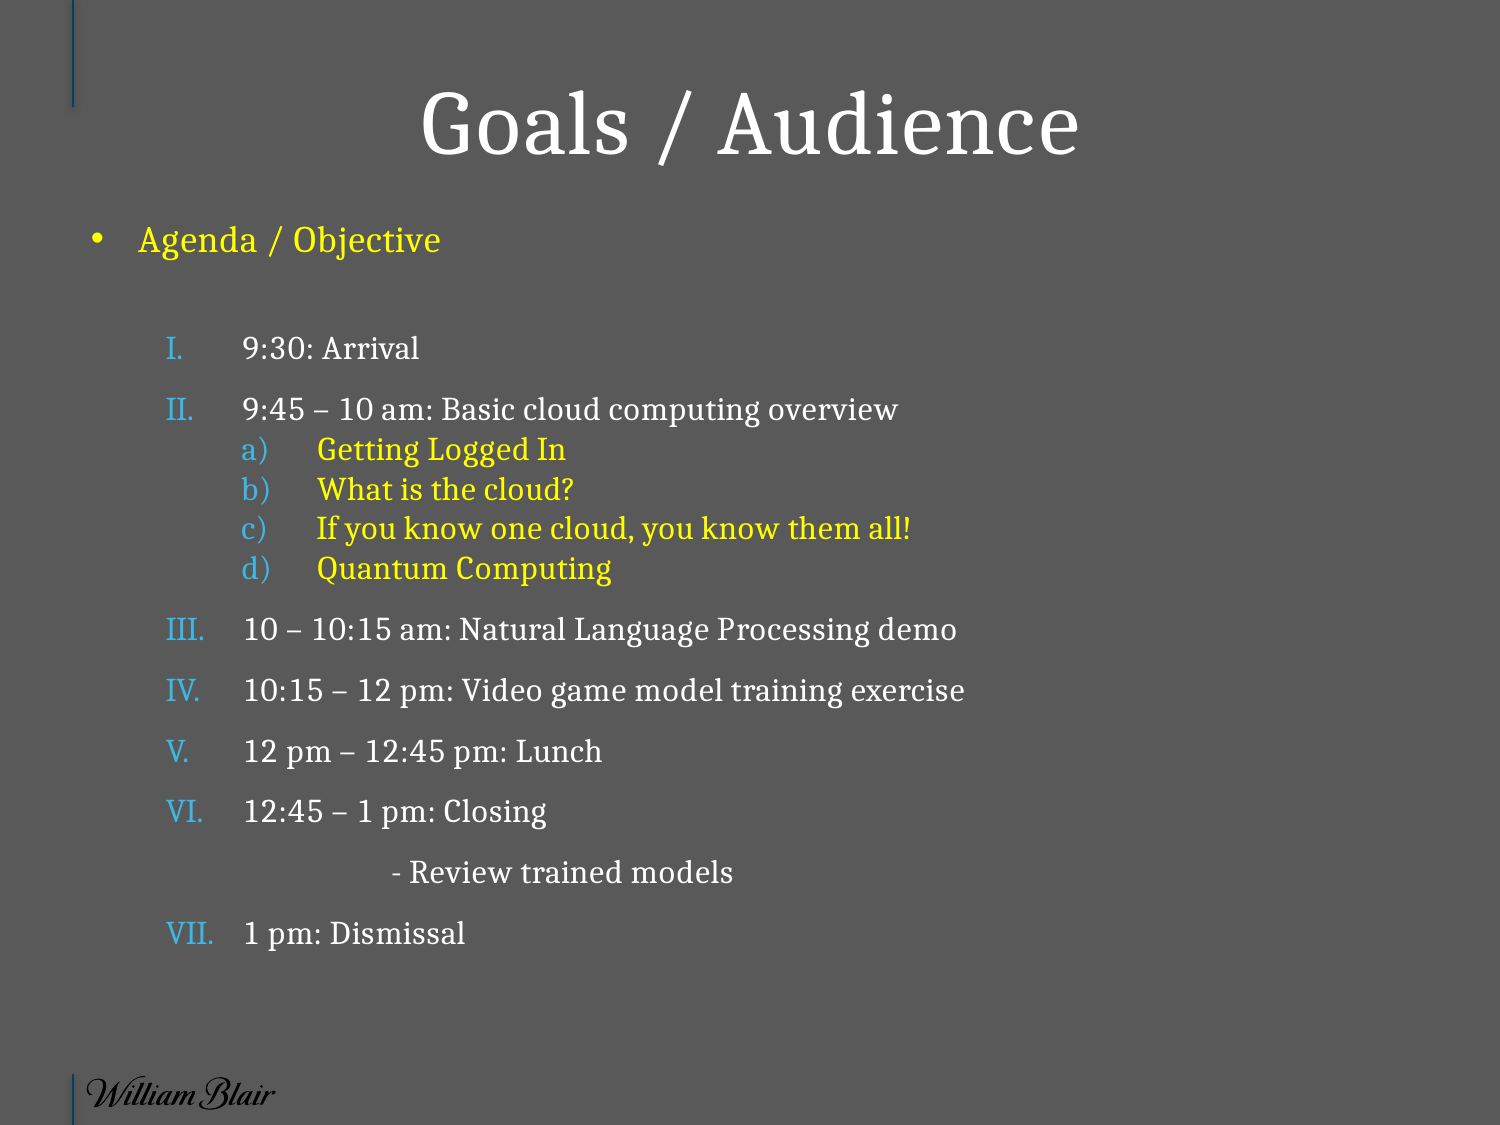

Goals / Audience
Agenda / Objective

9:30: Arrival
9:45 – 10 am: Basic cloud computing overview
Getting Logged In
What is the cloud?
If you know one cloud, you know them all!
Quantum Computing
10 – 10:15 am: Natural Language Processing demo
10:15 – 12 pm: Video game model training exercise
12 pm – 12:45 pm: Lunch
12:45 – 1 pm: Closing
	- Review trained models
1 pm: Dismissal